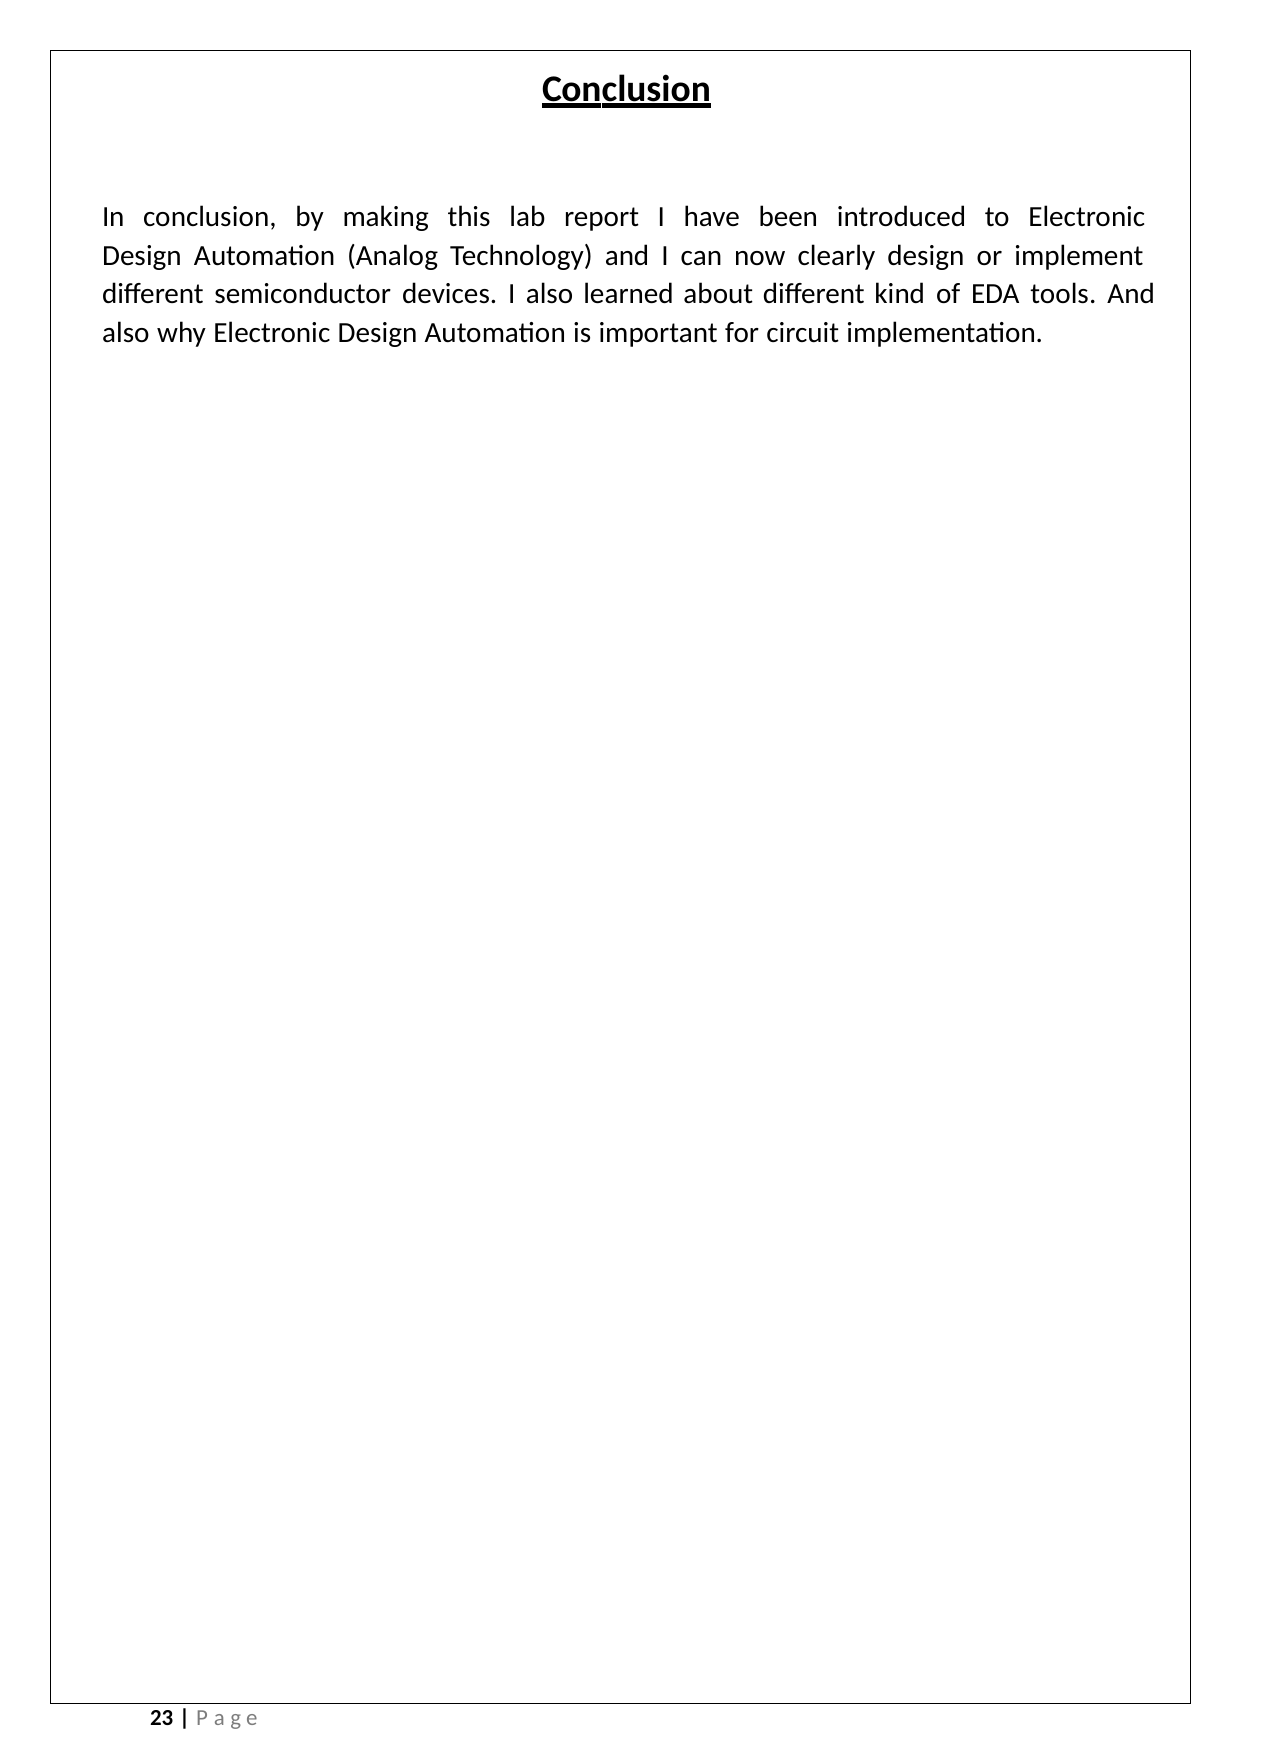

Conclusion
In  conclusion,  by  making  this  lab  report  I  have  been  introduced  to  Electronic  Design Automation (Analog Technology) and I can now clearly design or implement  diﬀerent semiconductor devices. I also learned about diﬀerent kind of EDA tools. And also why Electronic Design Automation is important for circuit implementation.
23 | P a g e